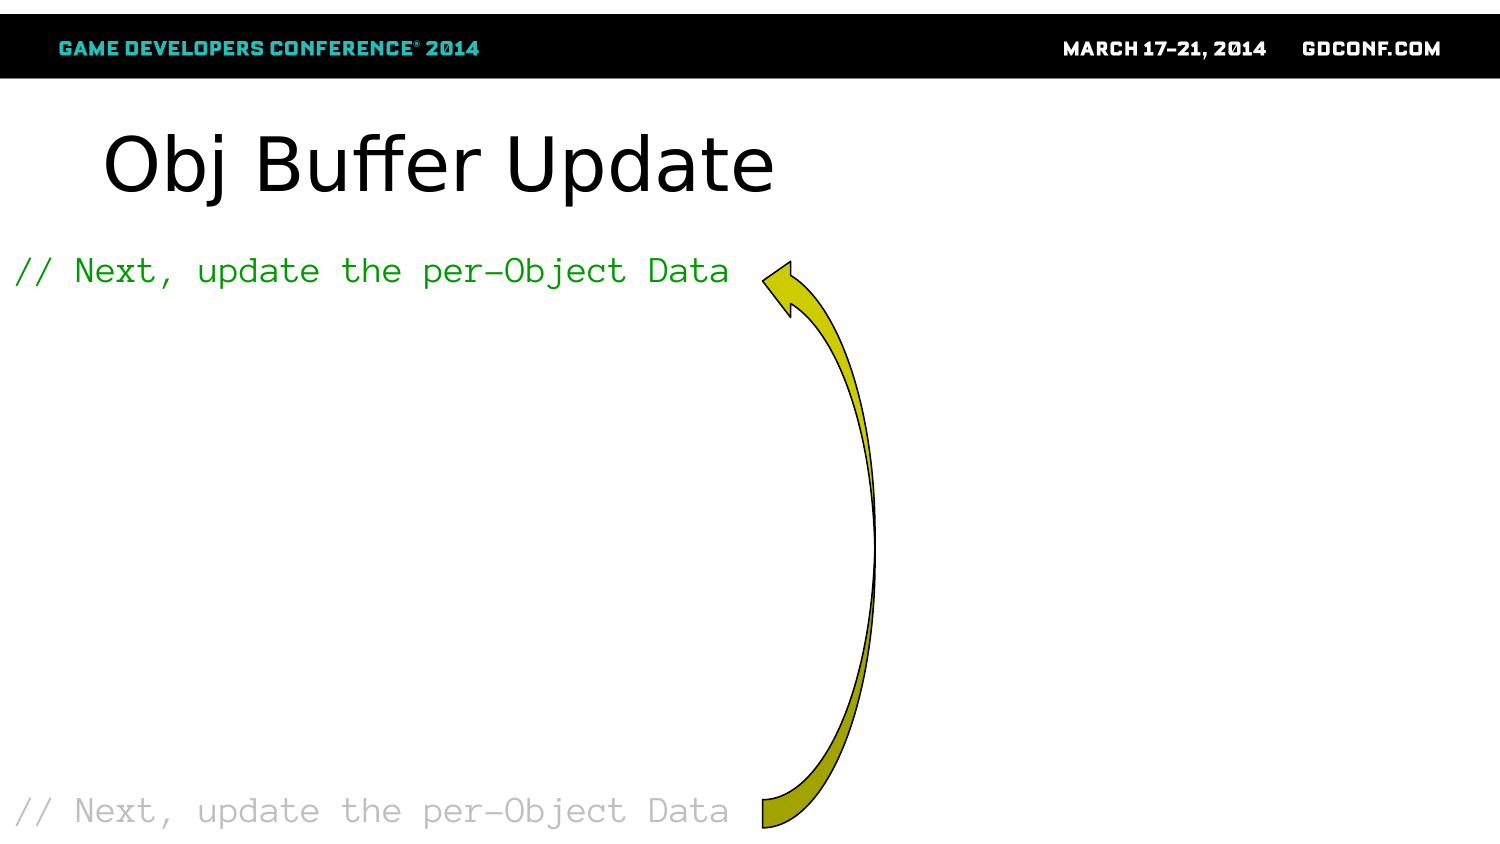

# Obj Buffer Update
// Next, update the per-Object Data

// Next, update the per-Object Data